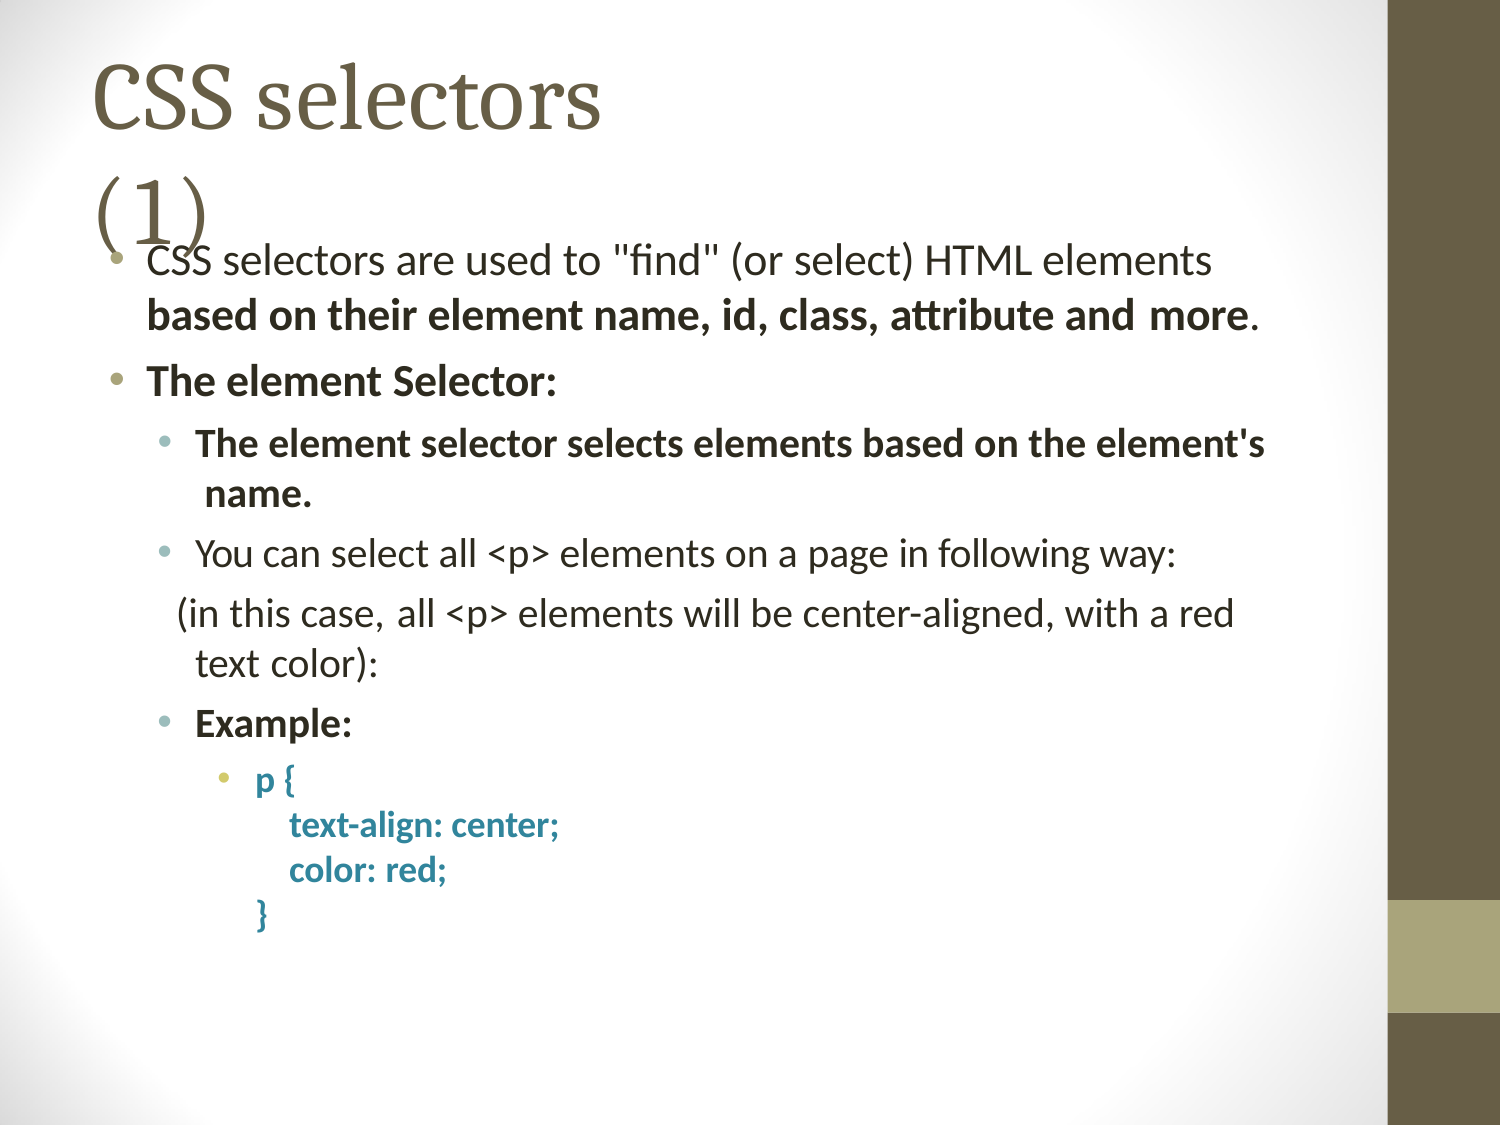

# CSS selectors (1)
CSS selectors are used to "find" (or select) HTML elements  based on their element name, id, class, attribute and more.
The element Selector:
The element selector selects elements based on the element's  name.
You can select all <p> elements on a page in following way:
  (in this case, all <p> elements will be center-aligned, with a red text color):
Example:
p {
text-align: center;  color: red;
}